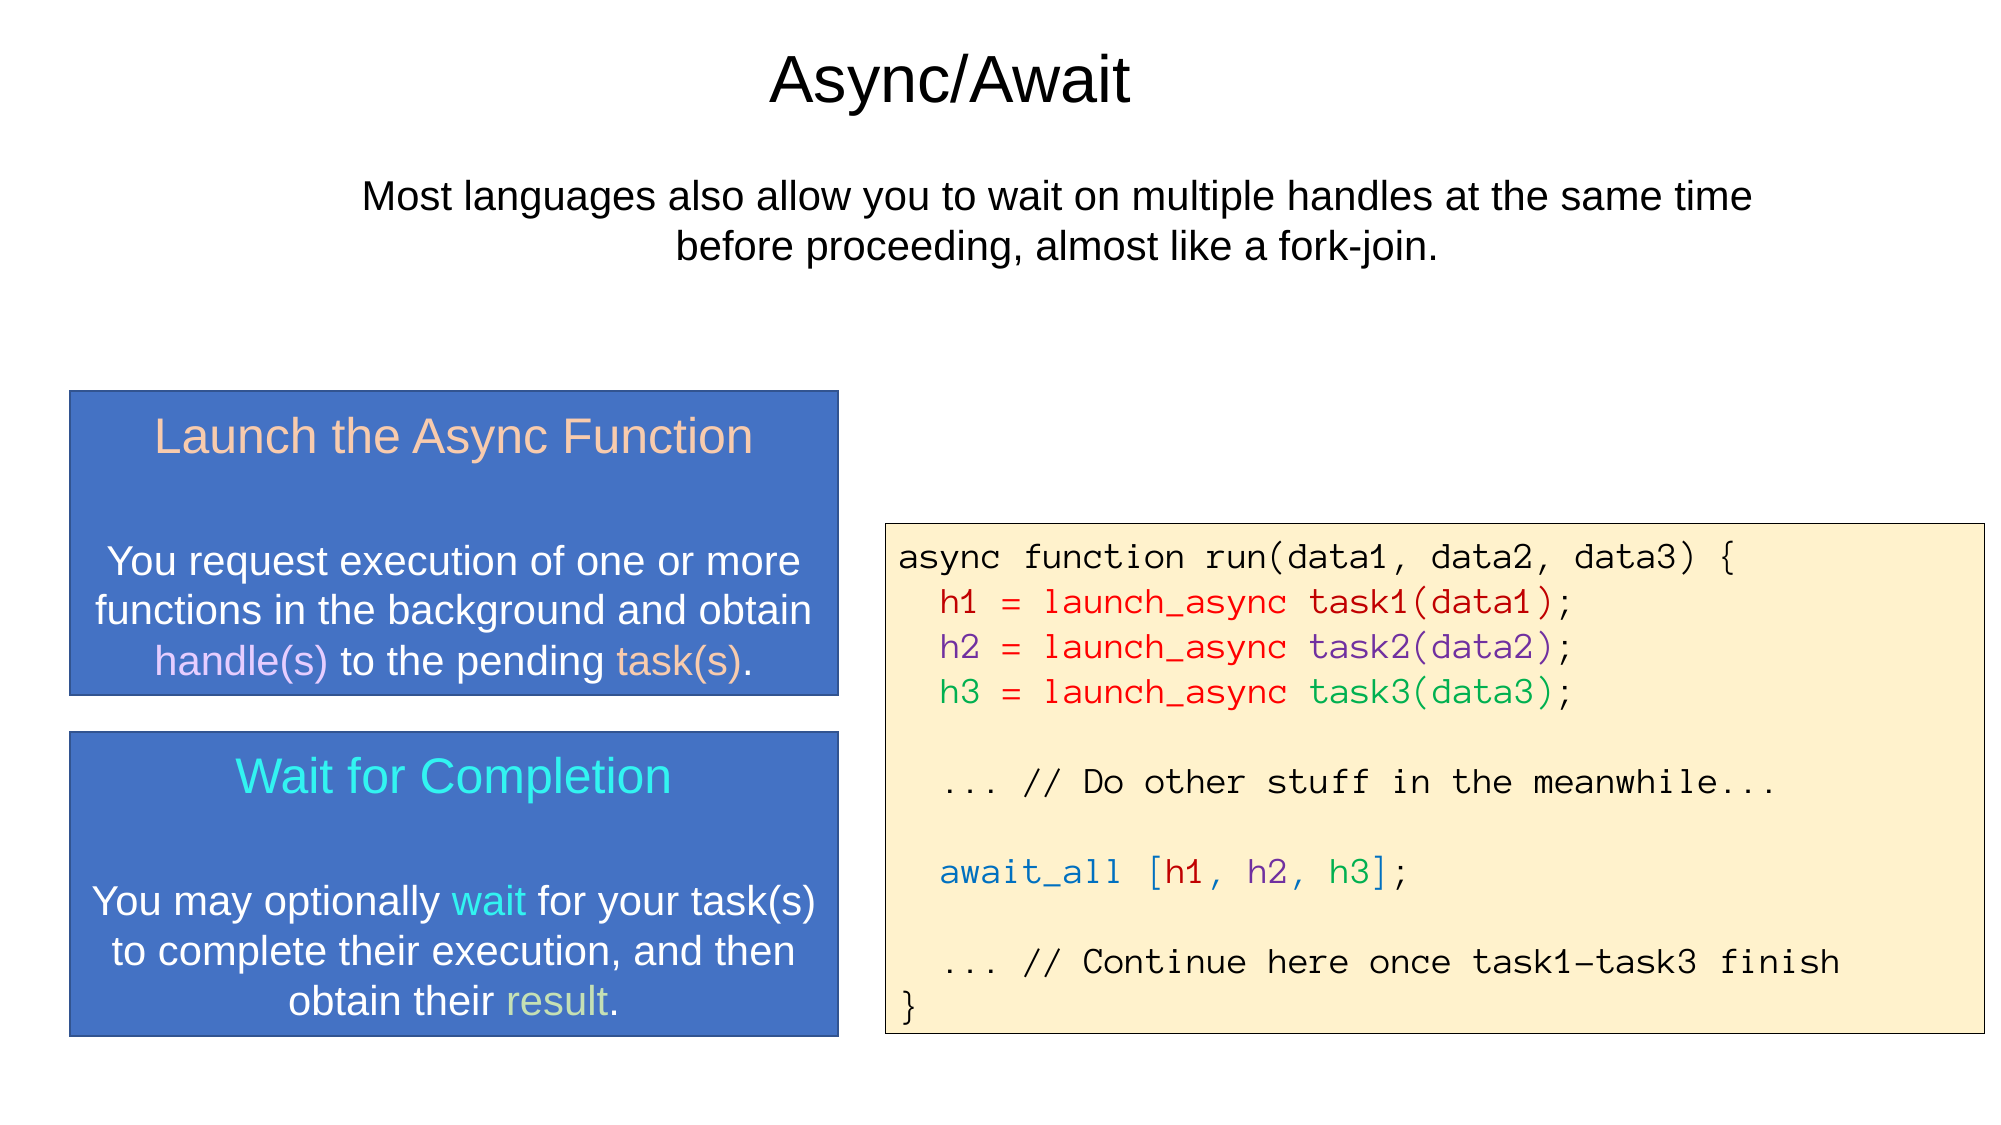

# Async/Await
Most languages also allow you to wait on multiple handles at the same time before proceeding, almost like a fork-join.
Launch the Async Function

You request execution of one or more functions in the background and obtain handle(s) to the pending task(s).
Wait for Completion

You may optionally wait for your task(s) to complete their execution, and then obtain their result.
async function run(data1, data2, data3) {
  h1 = launch_async task1(data1);
  h2 = launch_async task2(data2);
  h3 = launch_async task3(data3);

  ... // Do other stuff in the meanwhile...

  await_all [h1, h2, h3];

  ... // Continue here once task1-task3 finish
}